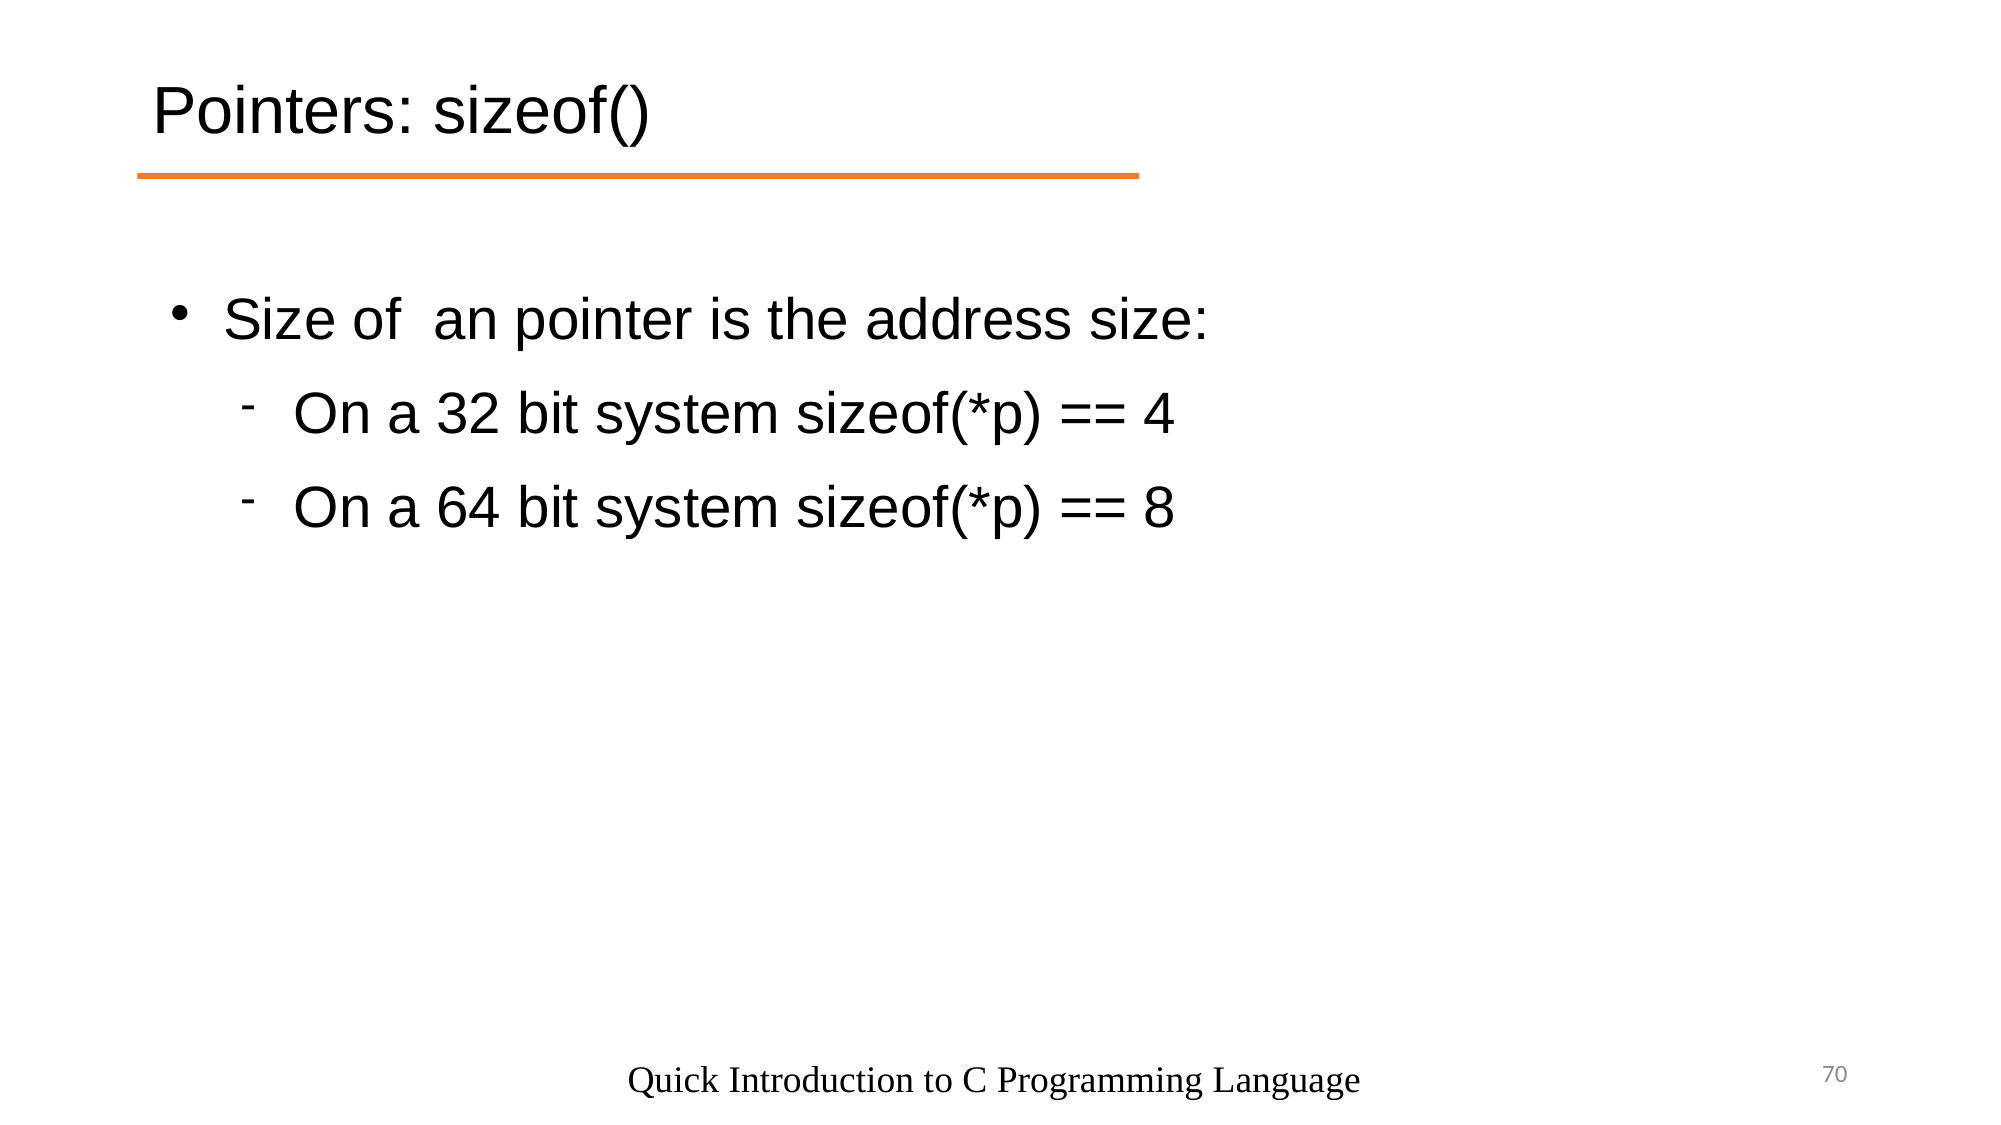

Pointers: sizeof()
Size of  an pointer is the address size:
On a 32 bit system sizeof(*p) == 4
On a 64 bit system sizeof(*p) == 8
70